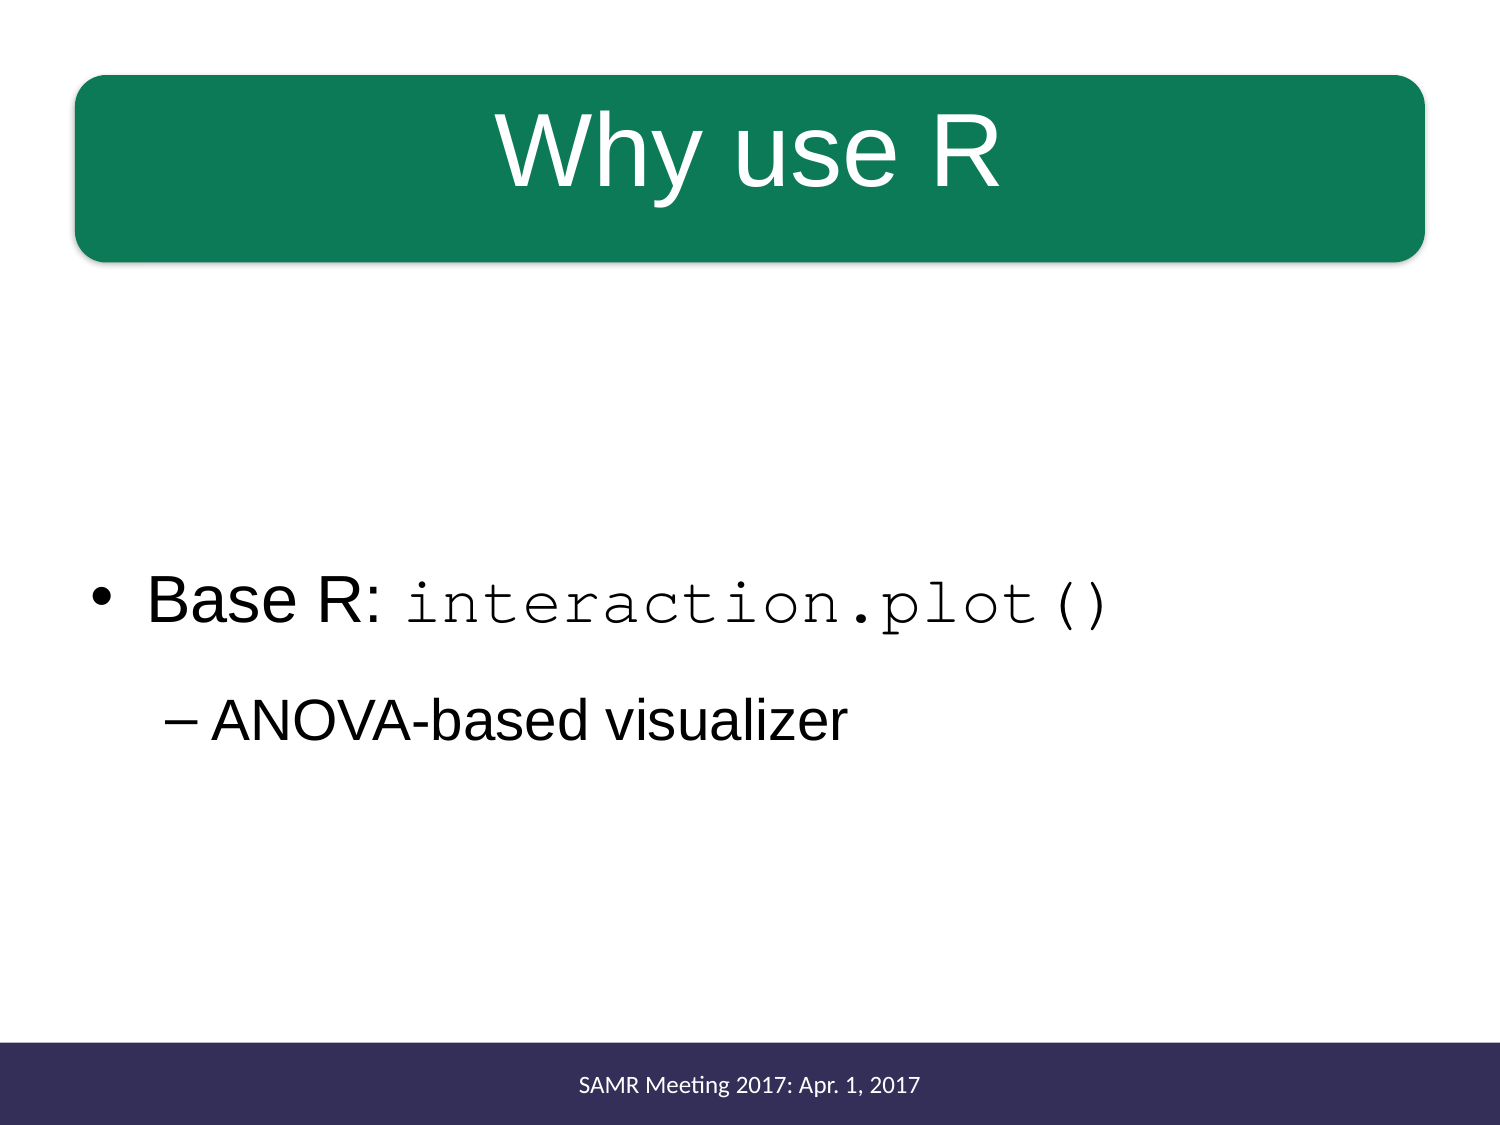

# Why use R
Base R: interaction.plot()
ANOVA-based visualizer